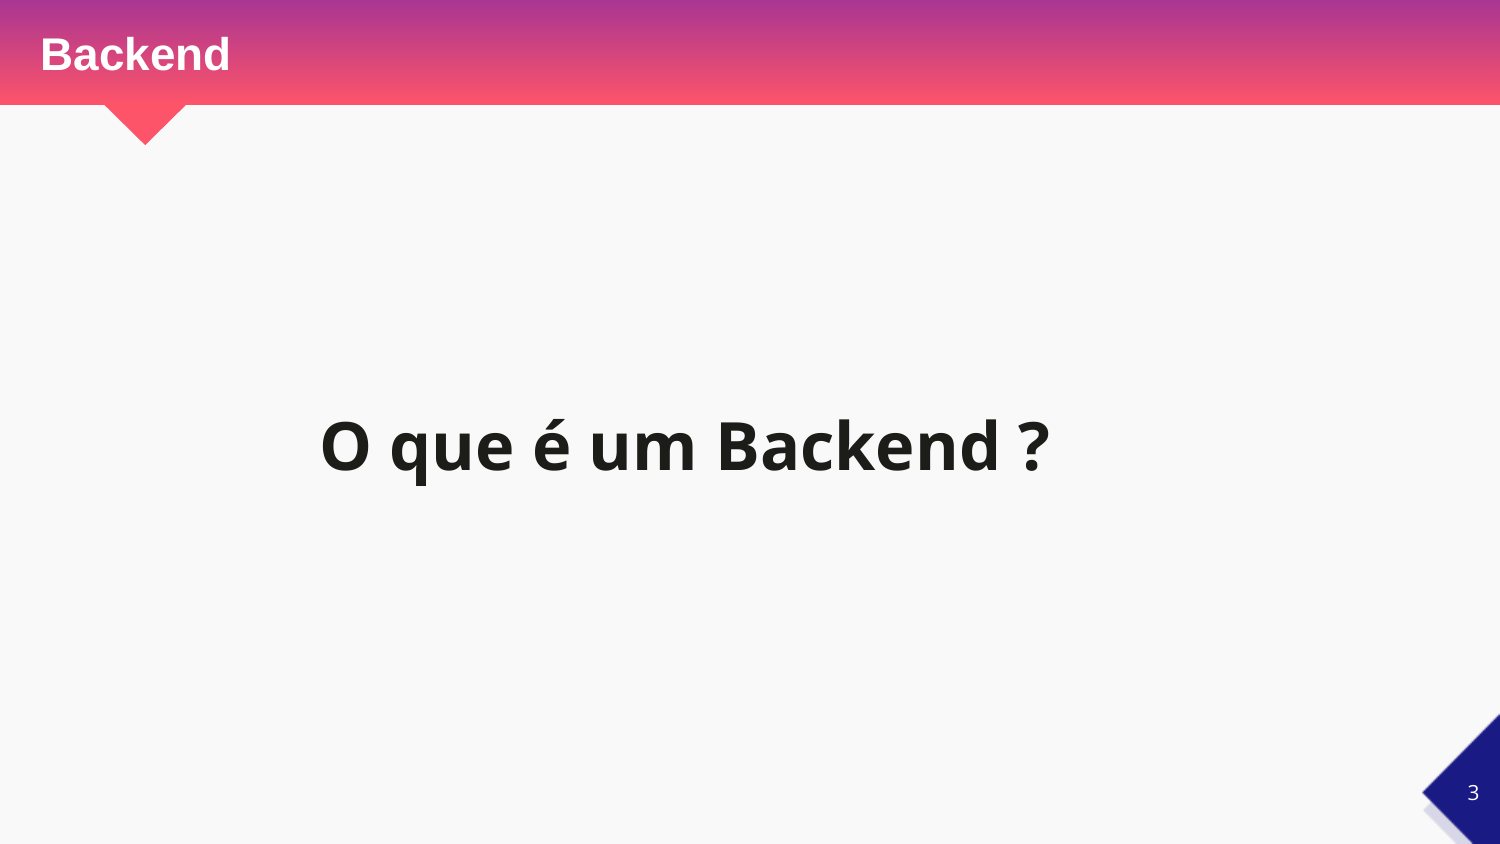

# Backend
O que é um Backend ?
3